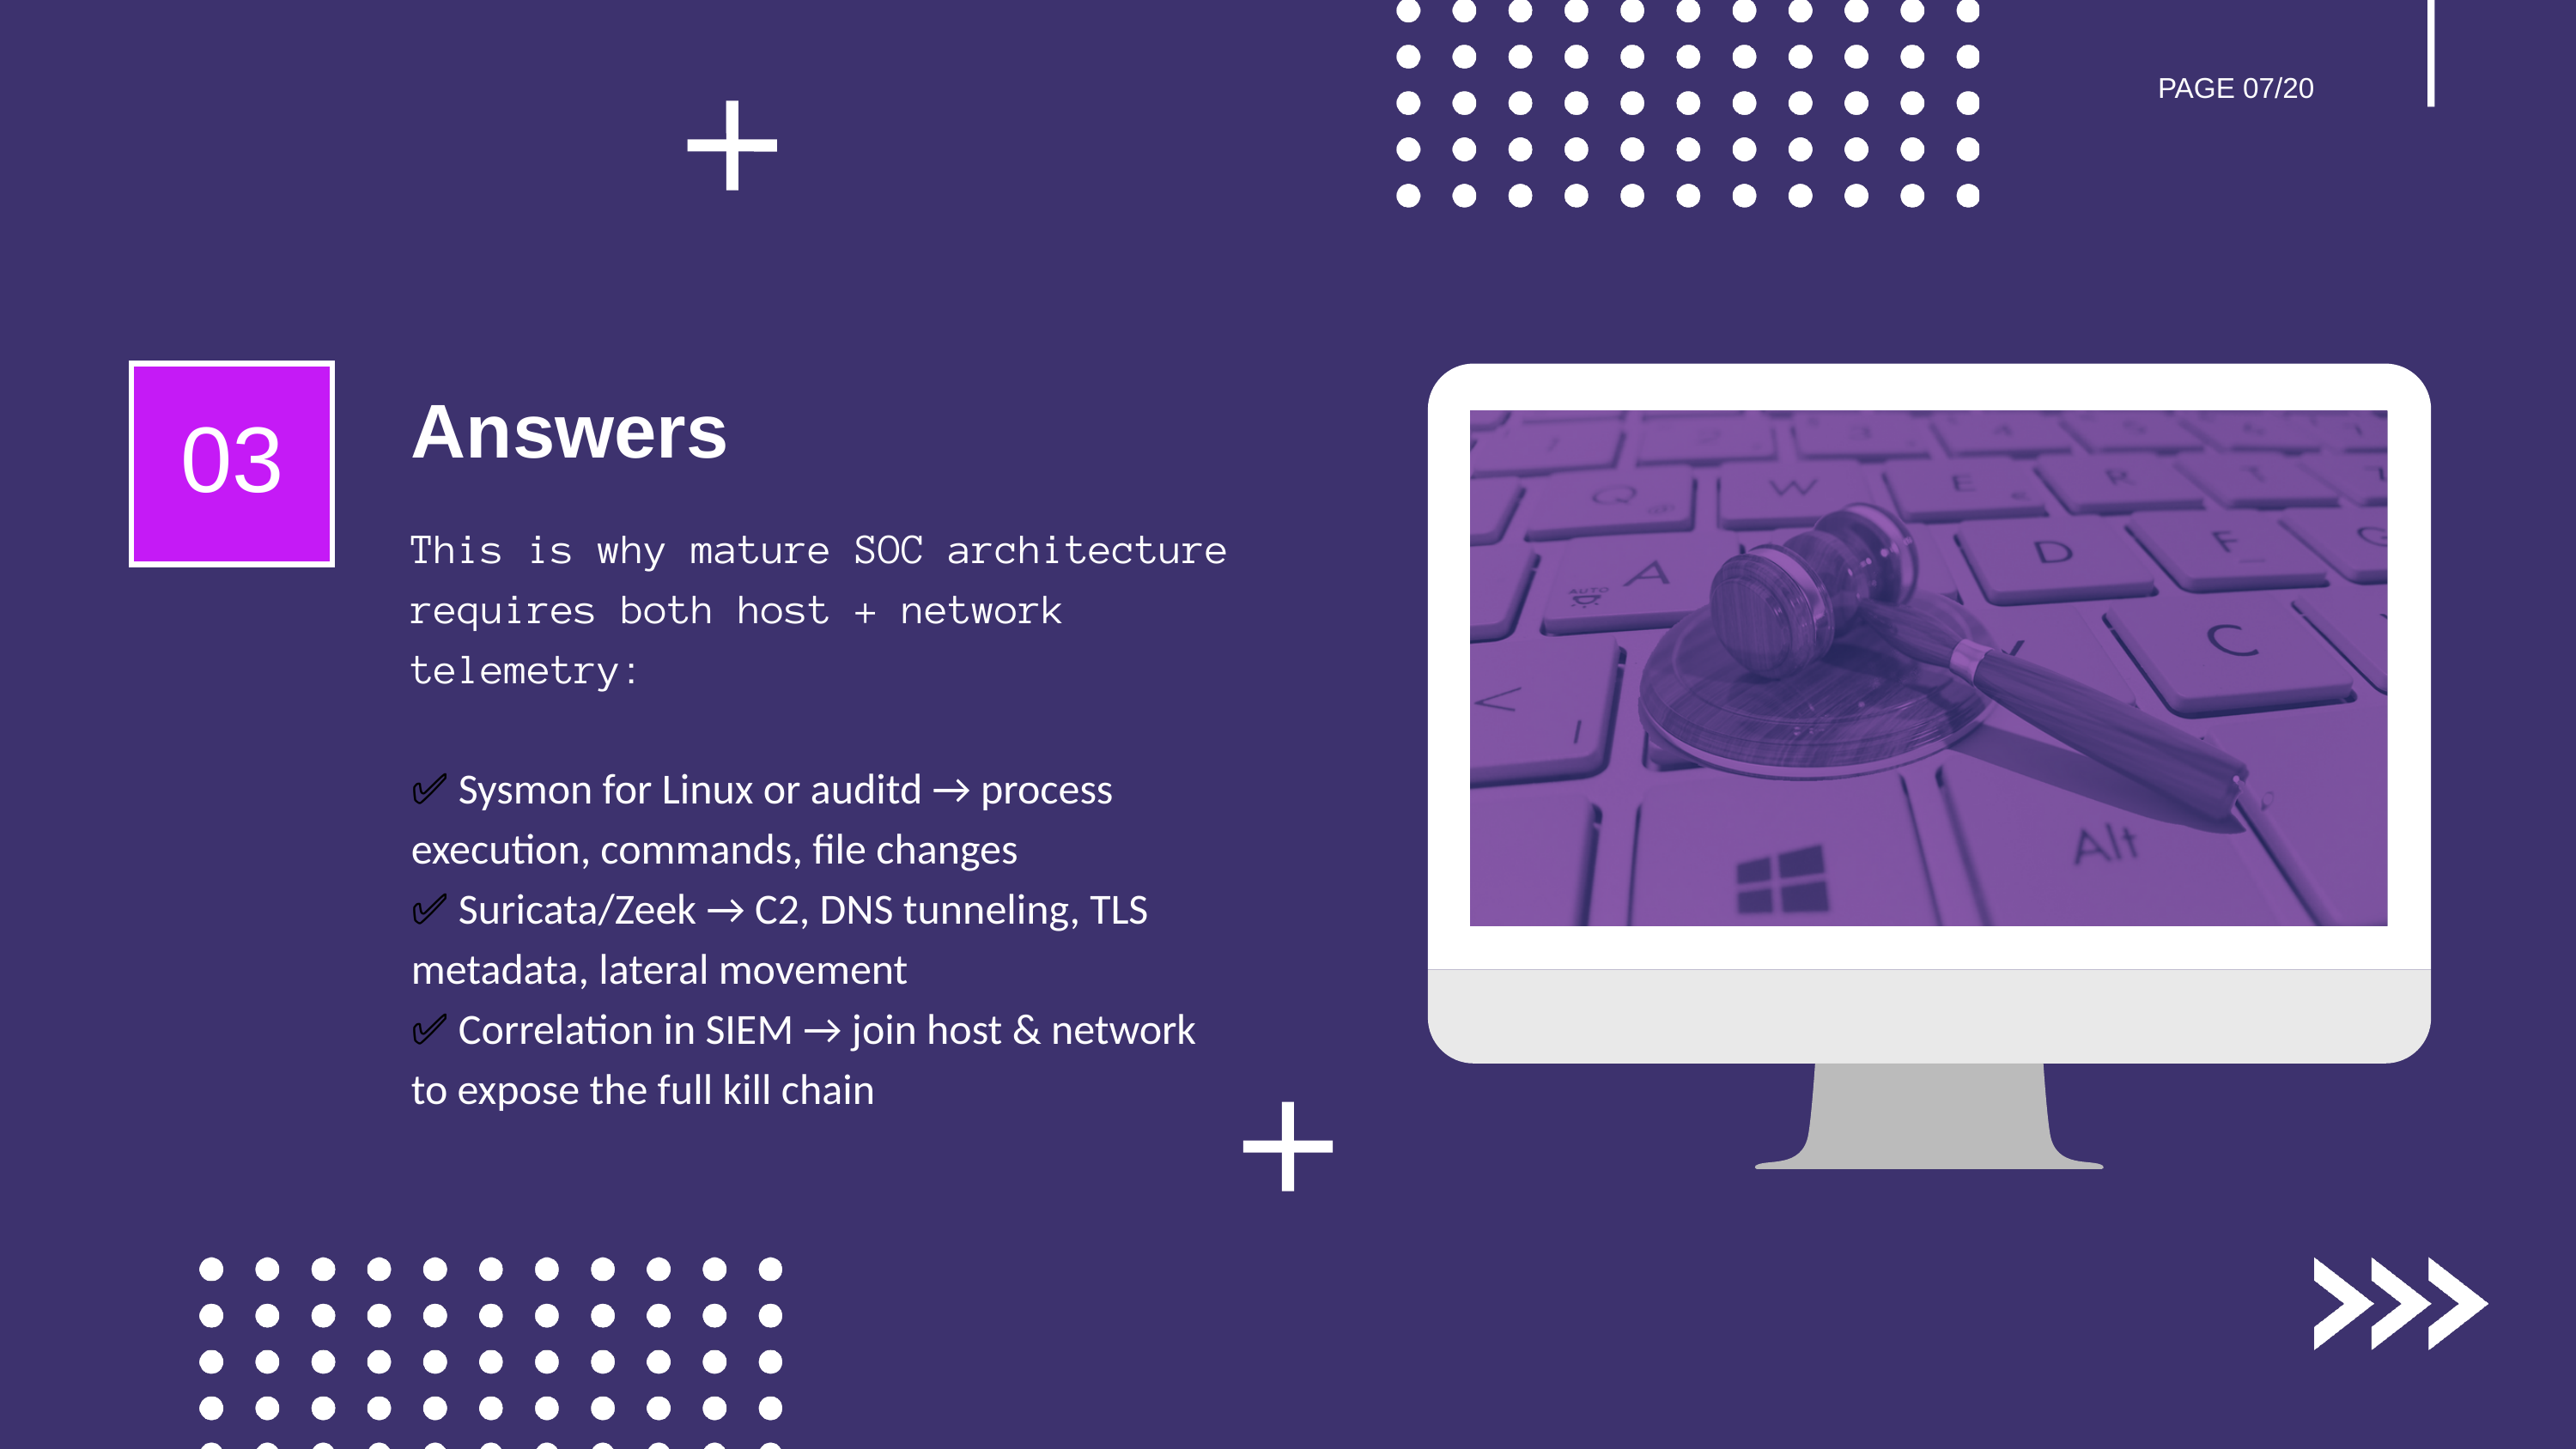

PAGE 07/20

Answers

03
This is why mature SOC architecture requires both host + network telemetry:

✅ Sysmon for Linux or auditd → process execution, commands, file changes
✅ Suricata/Zeek → C2, DNS tunneling, TLS metadata, lateral movement
✅ Correlation in SIEM → join host & network to expose the full kill chain